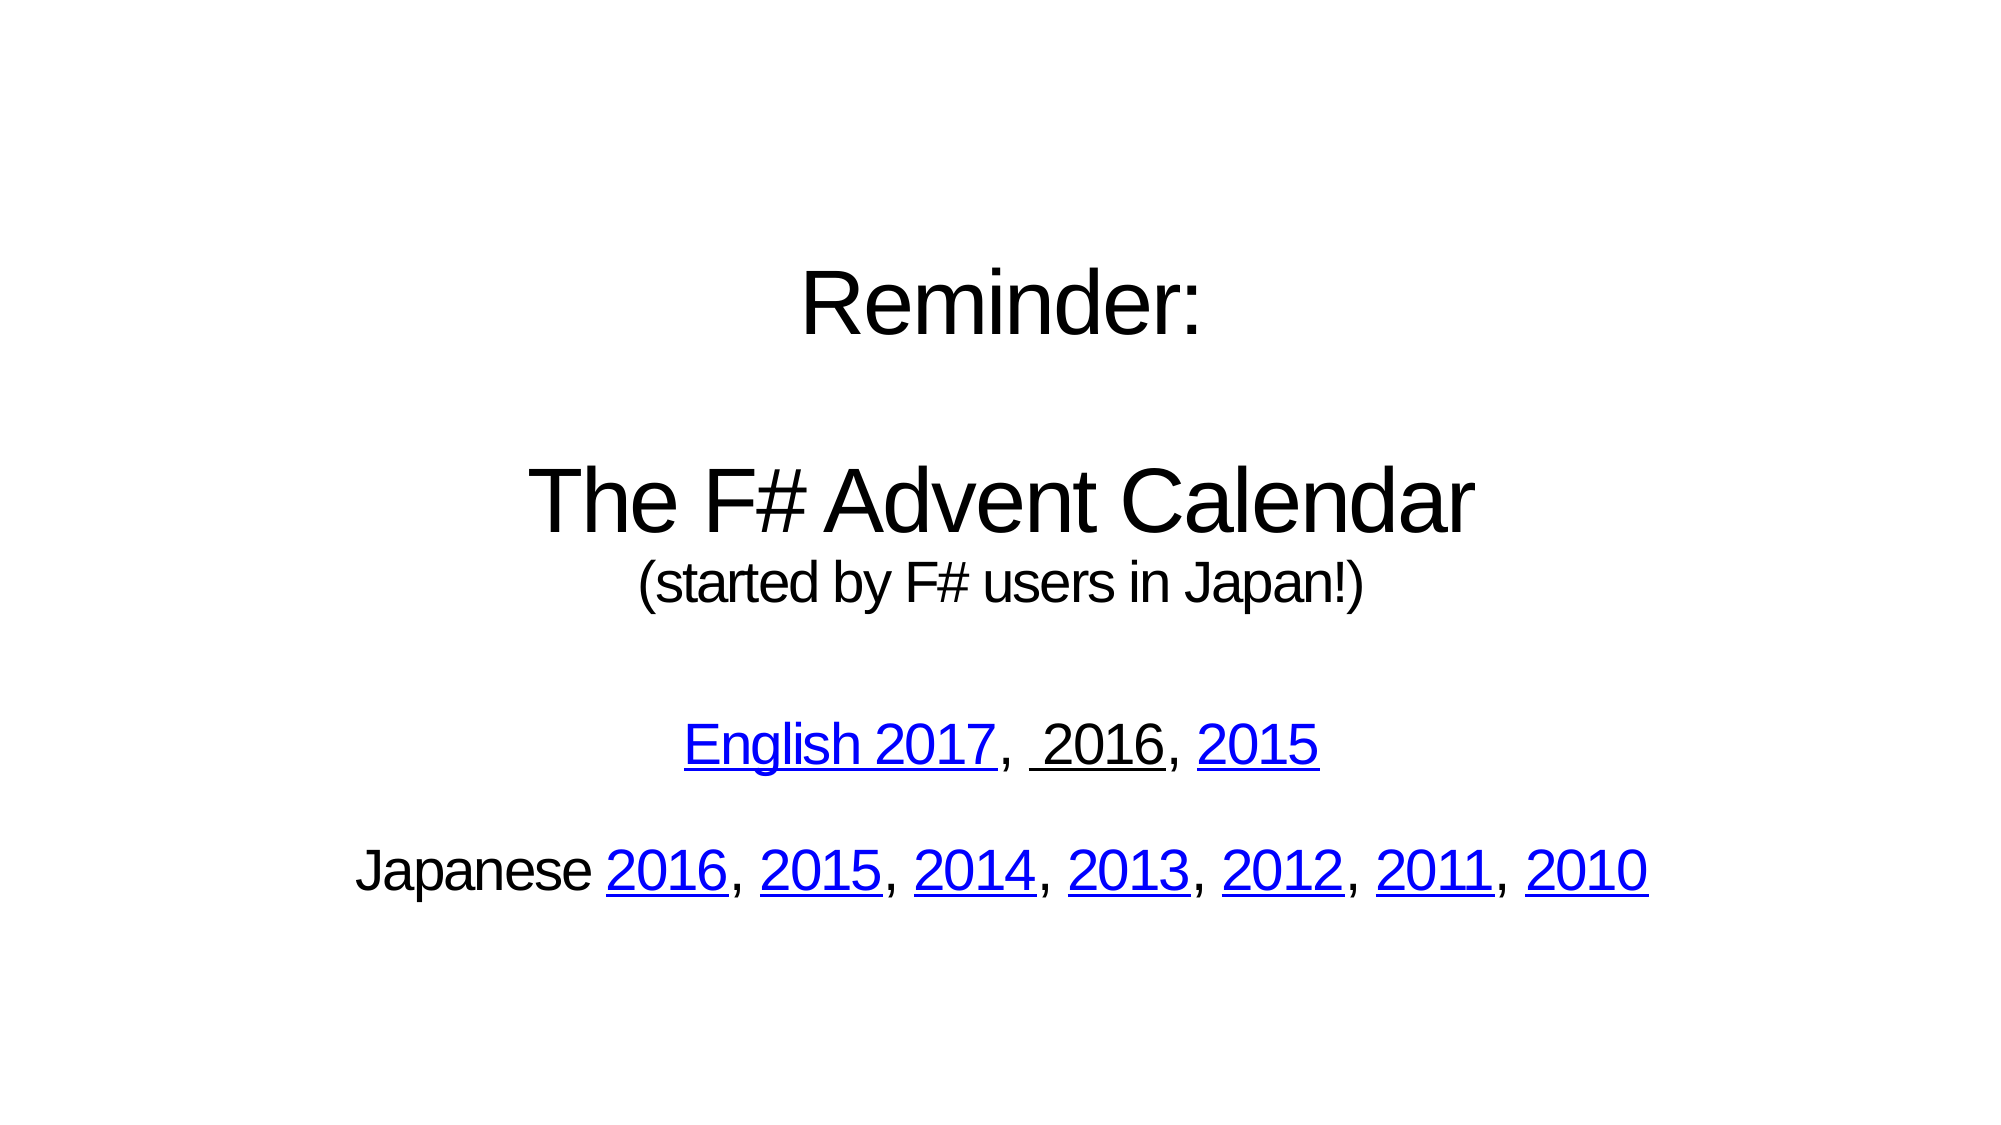

# Reminder: The F# Advent Calendar (started by F# users in Japan!) English 2017,  2016, 2015 Japanese 2016, 2015, 2014, 2013, 2012, 2011, 2010